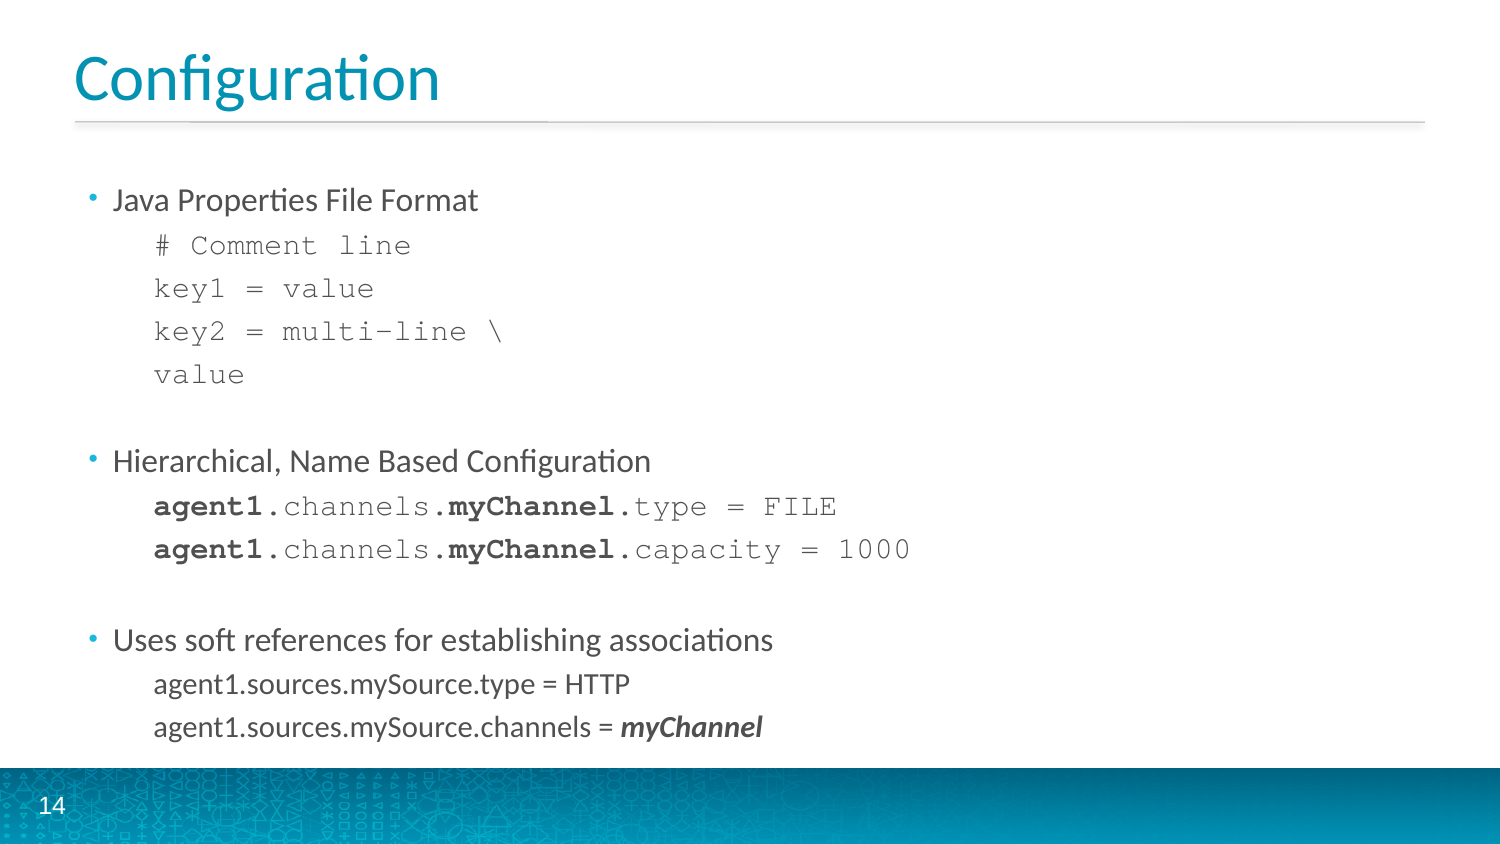

# Configuration
Java Properties File Format
# Comment line
key1 = value
key2 = multi-line \
				value

Hierarchical, Name Based Configuration
agent1.channels.myChannel.type = FILE
agent1.channels.myChannel.capacity = 1000

Uses soft references for establishing associations
agent1.sources.mySource.type = HTTP
agent1.sources.mySource.channels = myChannel
14